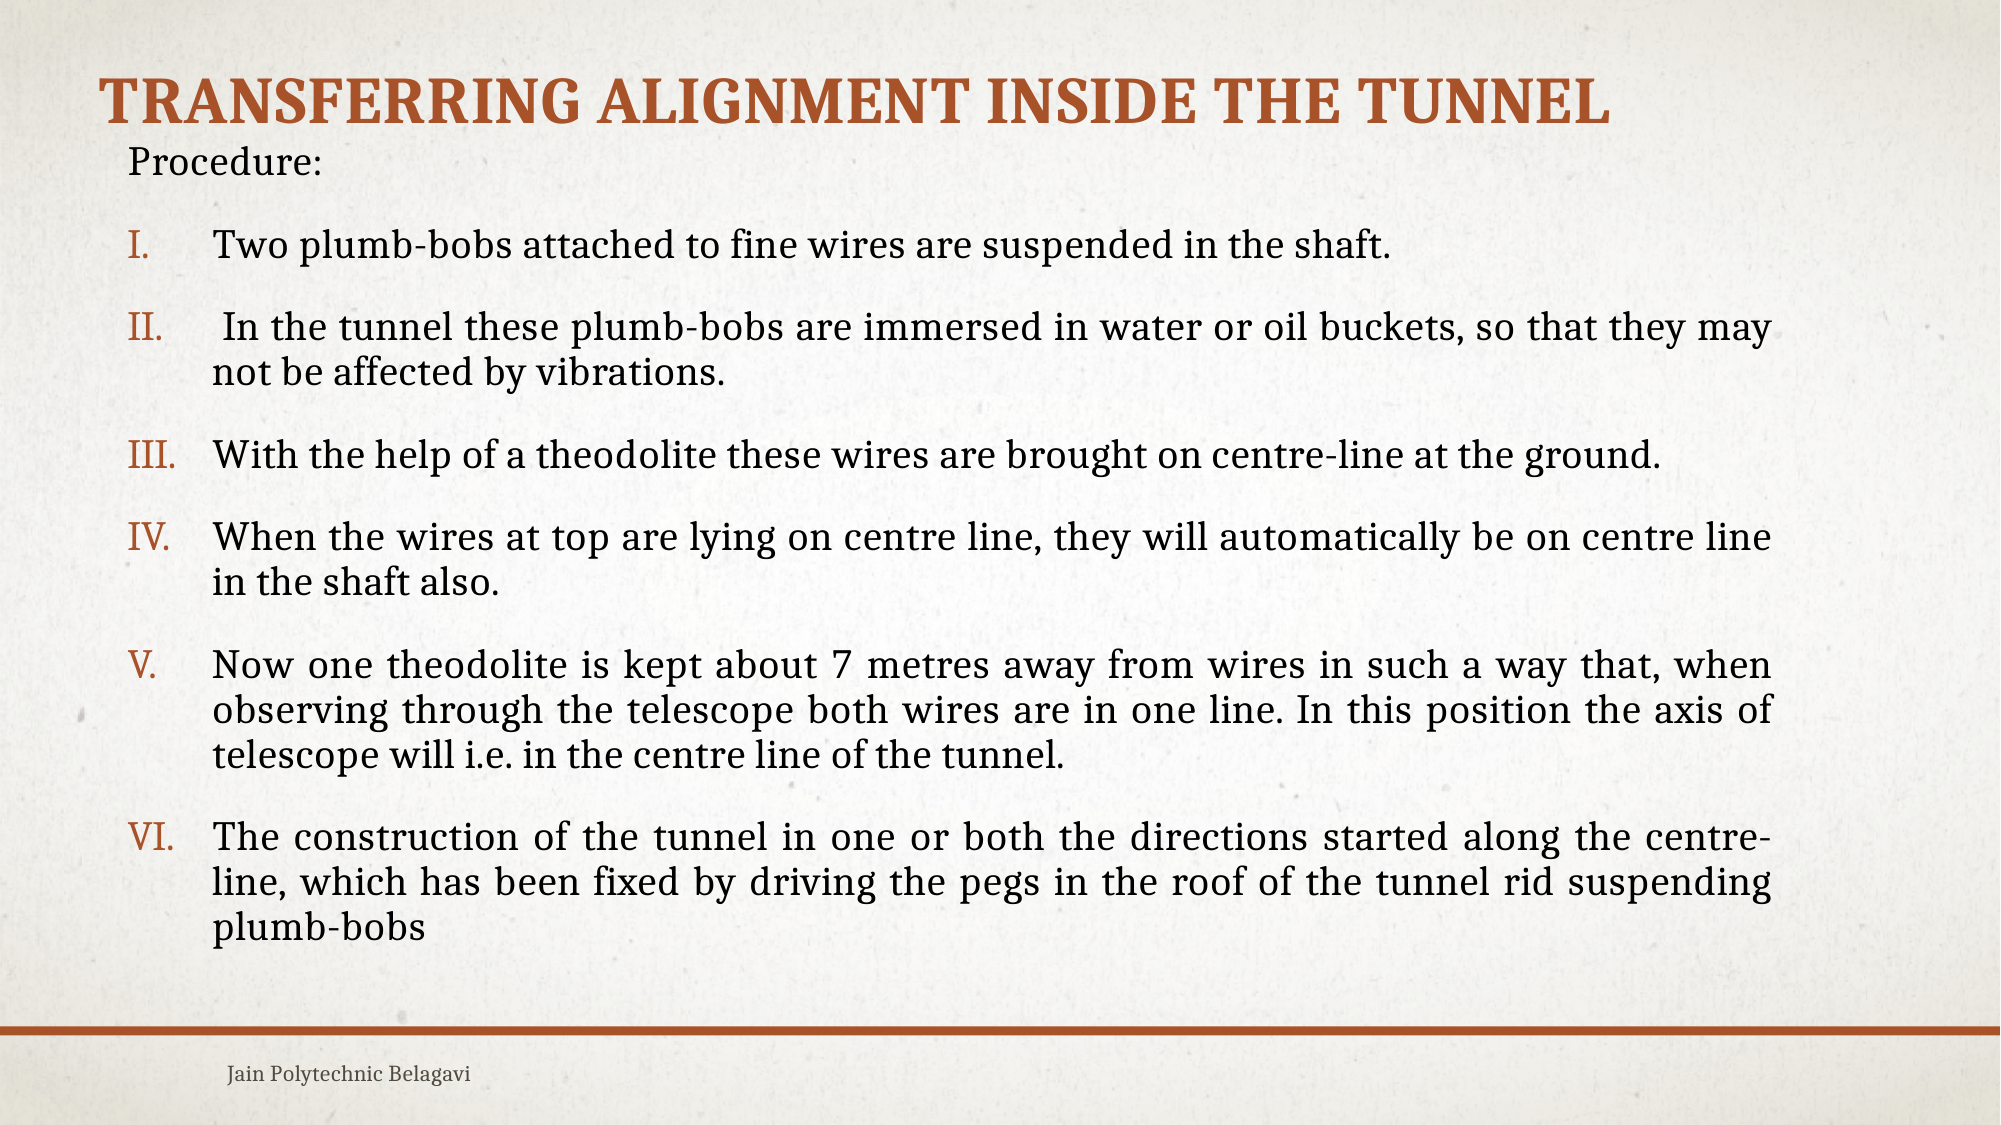

# TRANSFERRING ALIGNMENT INSIDE THE TUNNEL
Procedure:
Two plumb-bobs attached to fine wires are suspended in the shaft.
 In the tunnel these plumb-bobs are immersed in water or oil buckets, so that they may not be affected by vibrations.
With the help of a theodolite these wires are brought on centre-line at the ground.
When the wires at top are lying on centre line, they will automatically be on centre line in the shaft also.
Now one theodolite is kept about 7 metres away from wires in such a way that, when observing through the telescope both wires are in one line. In this position the axis of telescope will i.e. in the centre line of the tunnel.
The construction of the tunnel in one or both the directions started along the centre-line, which has been fixed by driving the pegs in the roof of the tunnel rid suspending plumb-bobs

Jain Polytechnic Belagavi